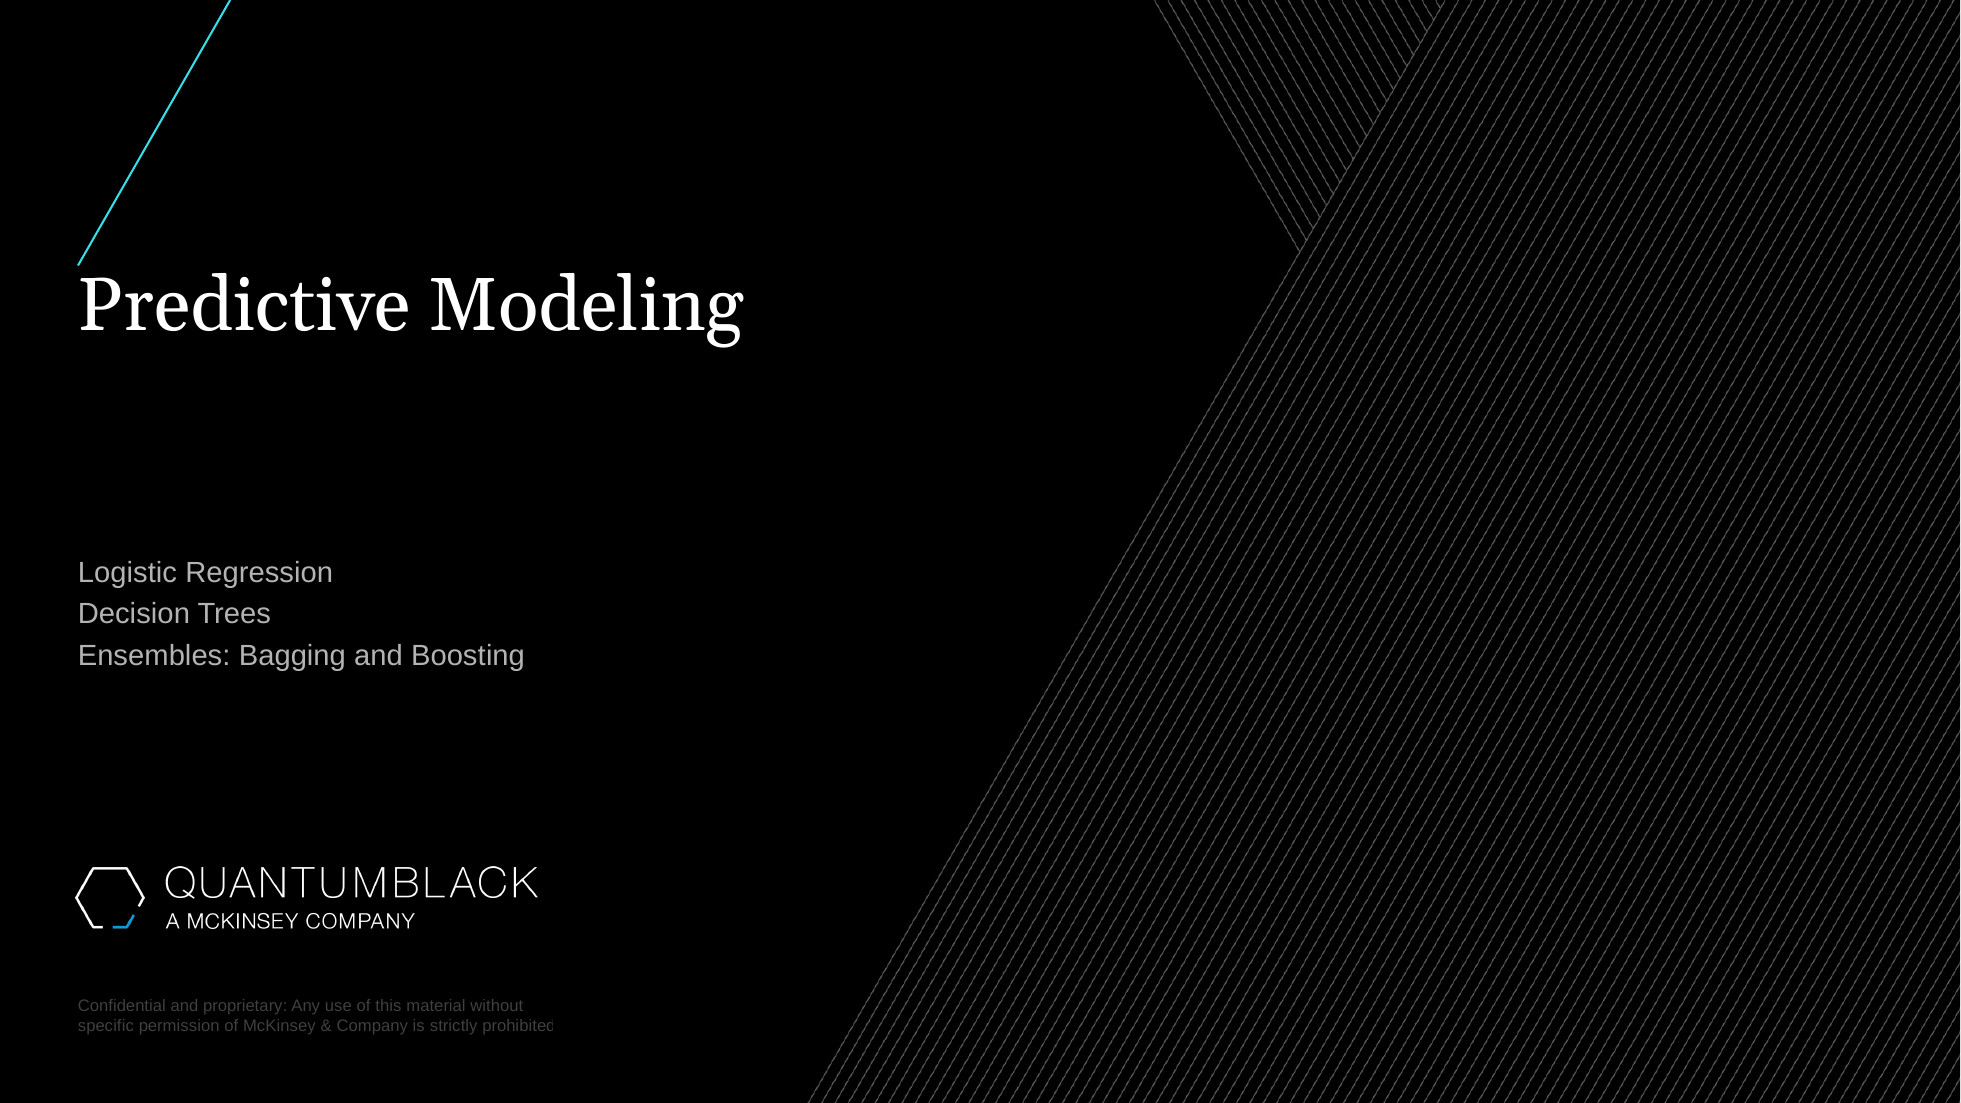

# Predictive Modeling
Logistic Regression
Decision Trees
Ensembles: Bagging and Boosting